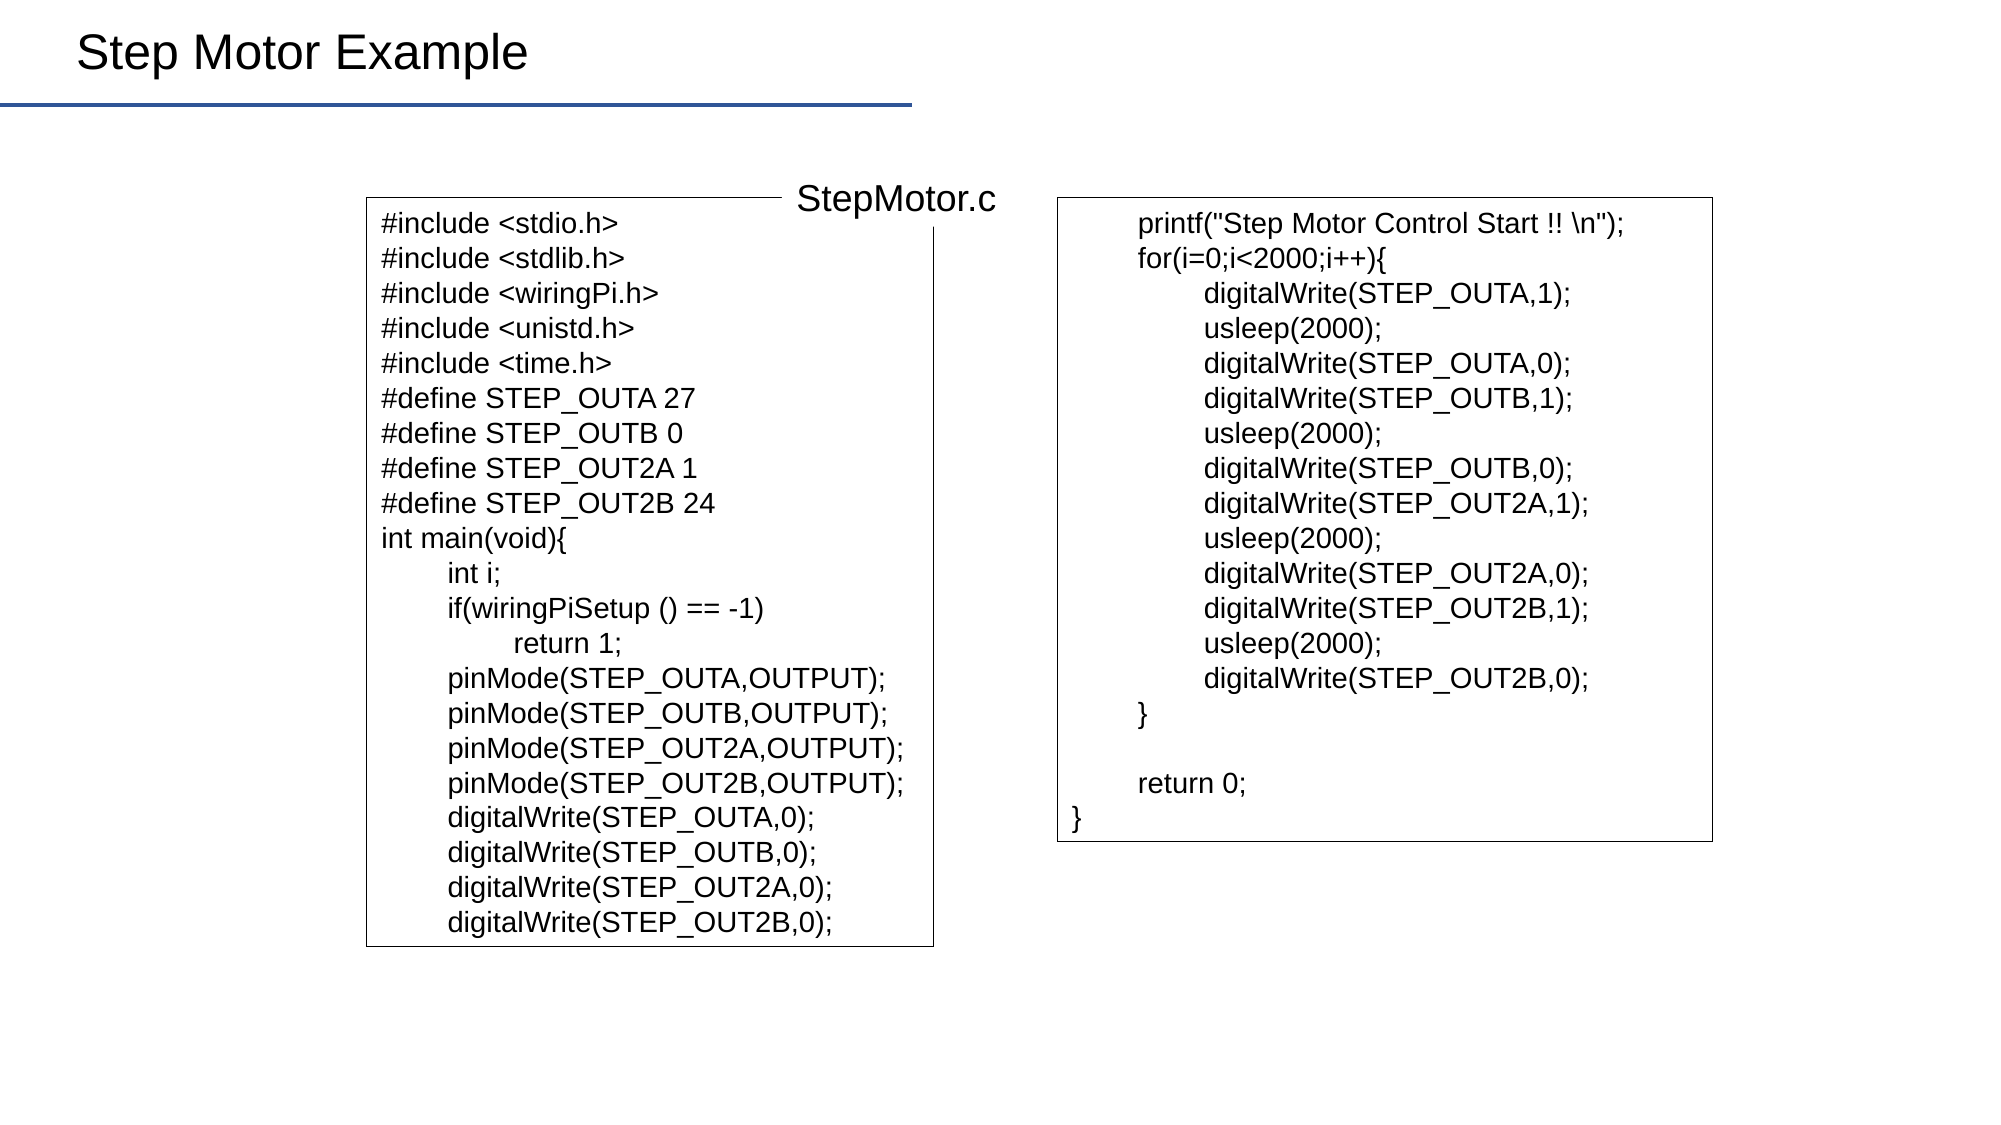

Step Motor Example
StepMotor.c
#include <stdio.h>
#include <stdlib.h>
#include <wiringPi.h>
#include <unistd.h>
#include <time.h>
#define STEP_OUTA 27
#define STEP_OUTB 0
#define STEP_OUT2A 1
#define STEP_OUT2B 24
int main(void){
        int i;
        if(wiringPiSetup () == -1)
                return 1;
        pinMode(STEP_OUTA,OUTPUT);
        pinMode(STEP_OUTB,OUTPUT);
        pinMode(STEP_OUT2A,OUTPUT);
        pinMode(STEP_OUT2B,OUTPUT);
        digitalWrite(STEP_OUTA,0);
        digitalWrite(STEP_OUTB,0);
        digitalWrite(STEP_OUT2A,0);
        digitalWrite(STEP_OUT2B,0);
        printf("Step Motor Control Start !! \n");
        for(i=0;i<2000;i++){
                digitalWrite(STEP_OUTA,1);
                usleep(2000);
                digitalWrite(STEP_OUTA,0);
                digitalWrite(STEP_OUTB,1);
                usleep(2000);
                digitalWrite(STEP_OUTB,0);
                digitalWrite(STEP_OUT2A,1);
                usleep(2000);
                digitalWrite(STEP_OUT2A,0);
                digitalWrite(STEP_OUT2B,1);
                usleep(2000);
                digitalWrite(STEP_OUT2B,0);
        }

        return 0;
}